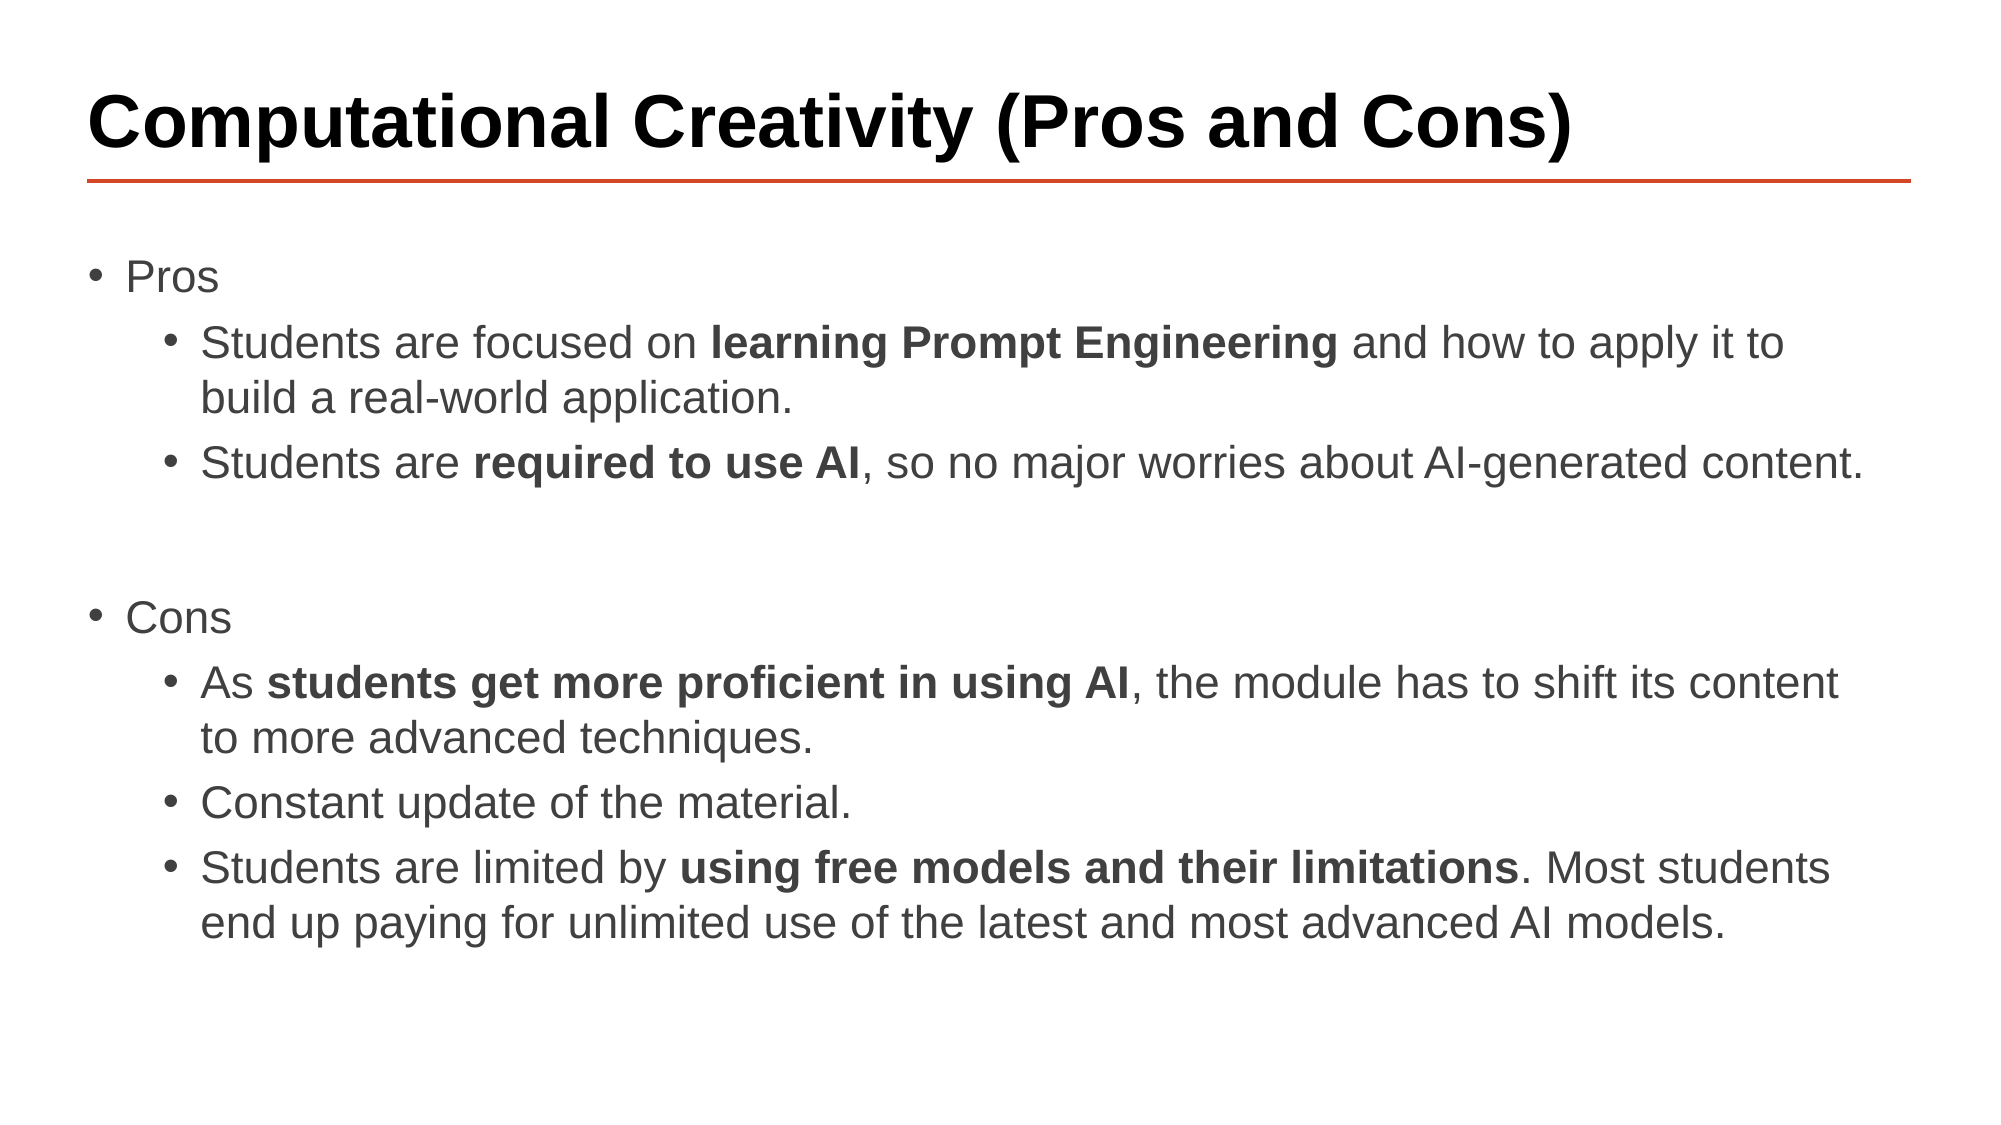

# Computational Creativity (Pros and Cons)
Pros
Students are focused on learning Prompt Engineering and how to apply it to build a real-world application.
Students are required to use AI, so no major worries about AI-generated content.

Cons
As students get more proficient in using AI, the module has to shift its content to more advanced techniques.
Constant update of the material.
Students are limited by using free models and their limitations. Most students end up paying for unlimited use of the latest and most advanced AI models.